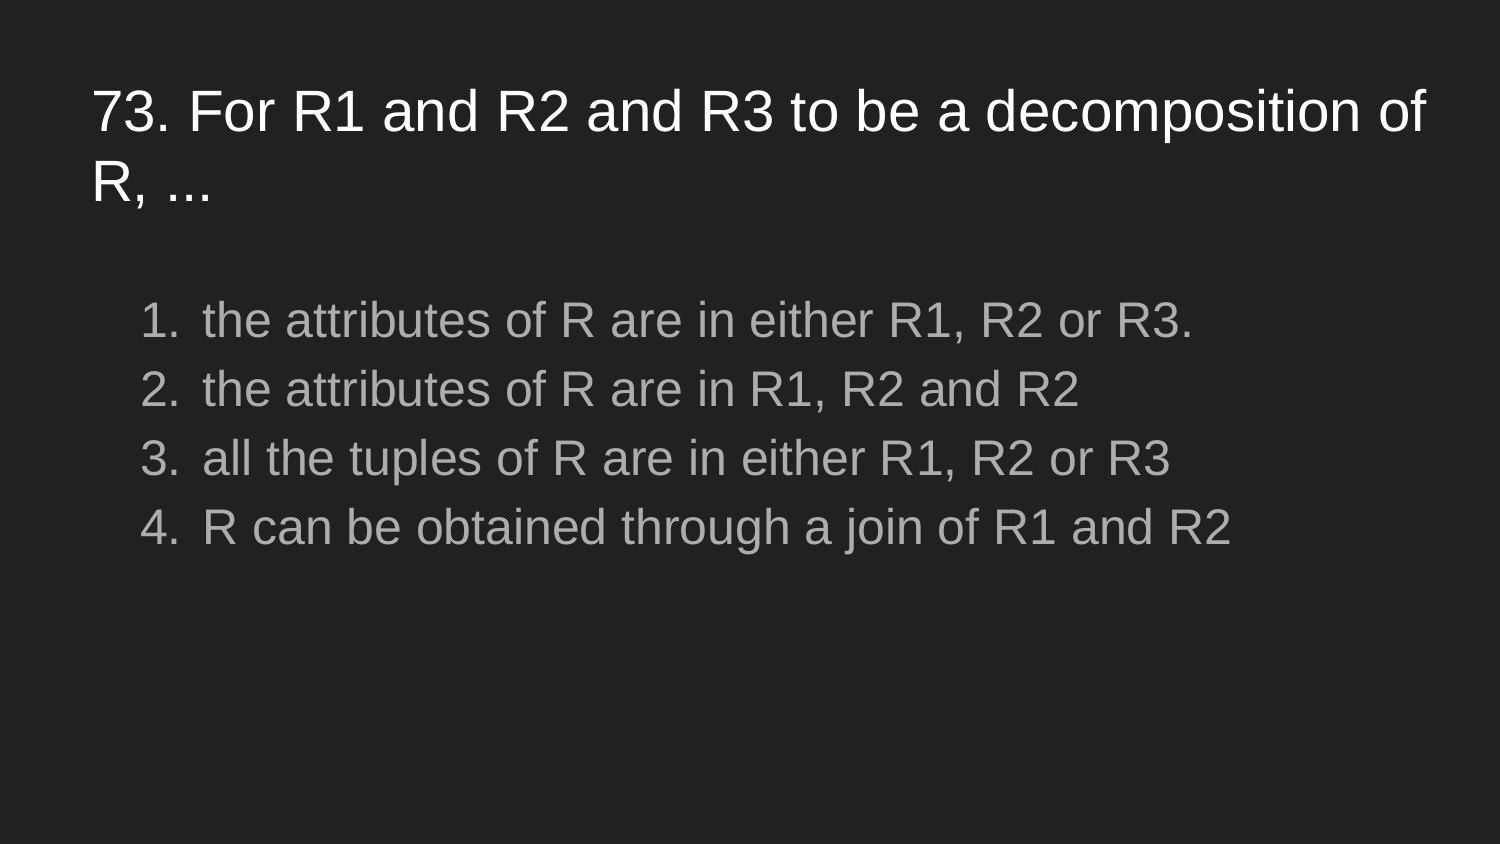

# 73. For R1 and R2 and R3 to be a decomposition of R, ...

the attributes of R are in either R1, R2 or R3.
the attributes of R are in R1, R2 and R2
all the tuples of R are in either R1, R2 or R3
R can be obtained through a join of R1 and R2